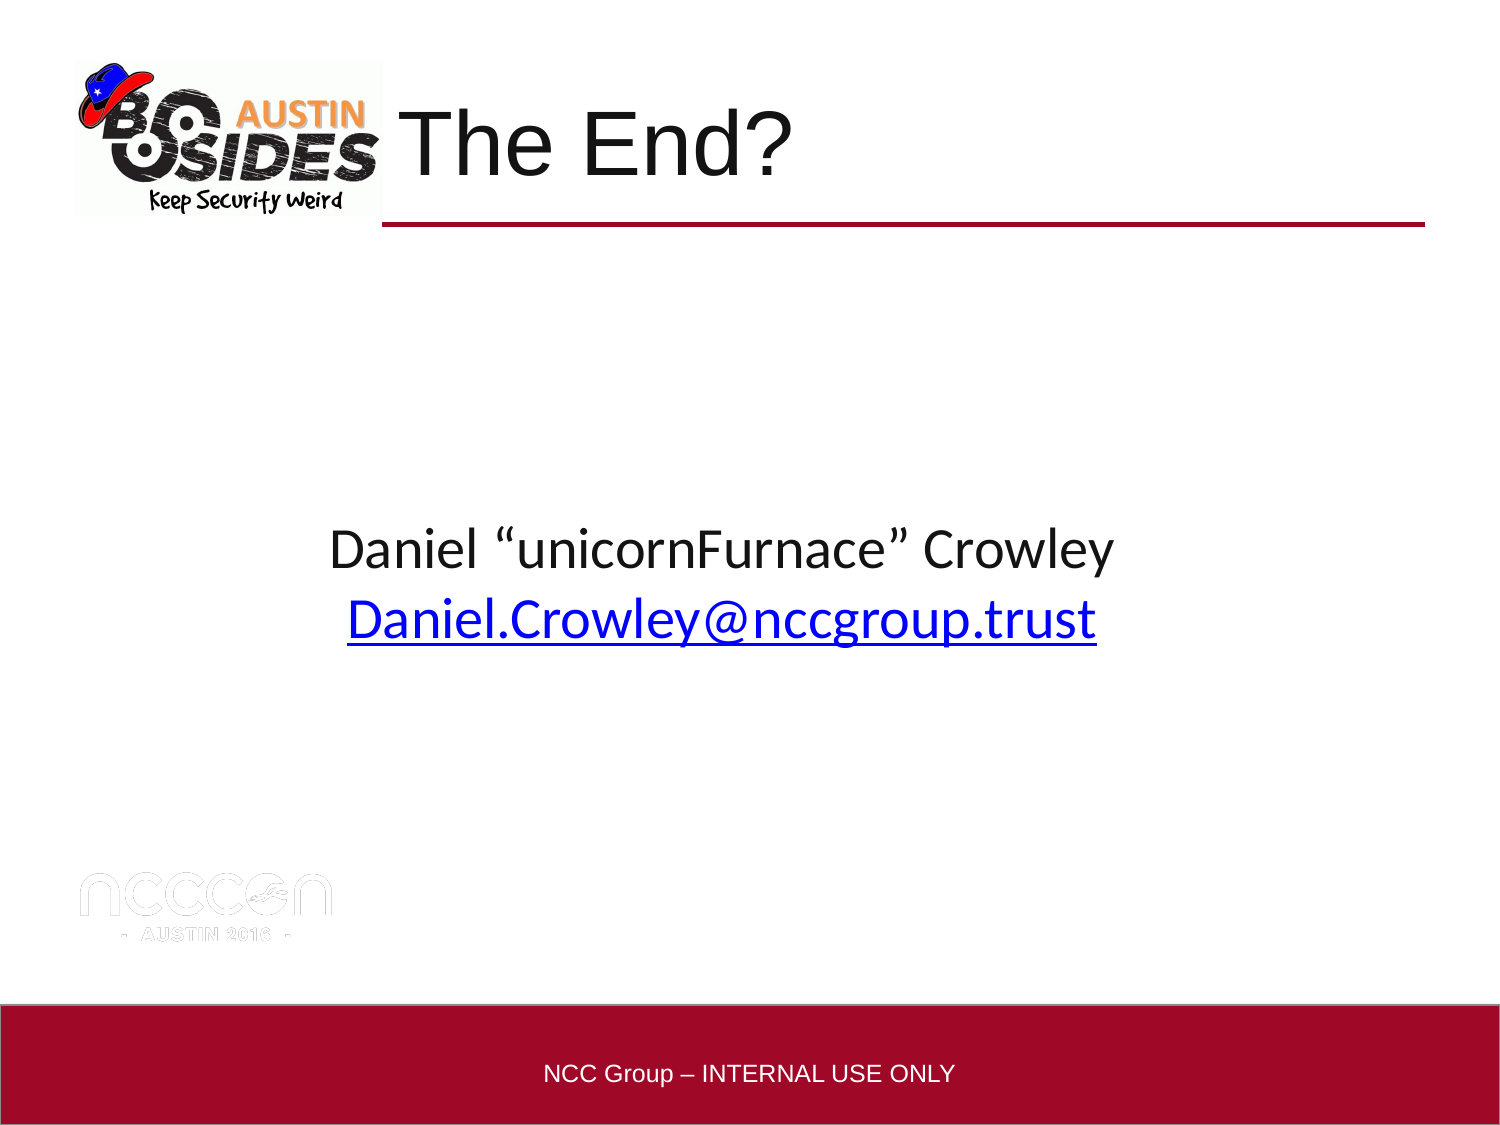

# The End?
Daniel “unicornFurnace” Crowley
Daniel.Crowley@nccgroup.trust
NCC Group – INTERNAL USE ONLY